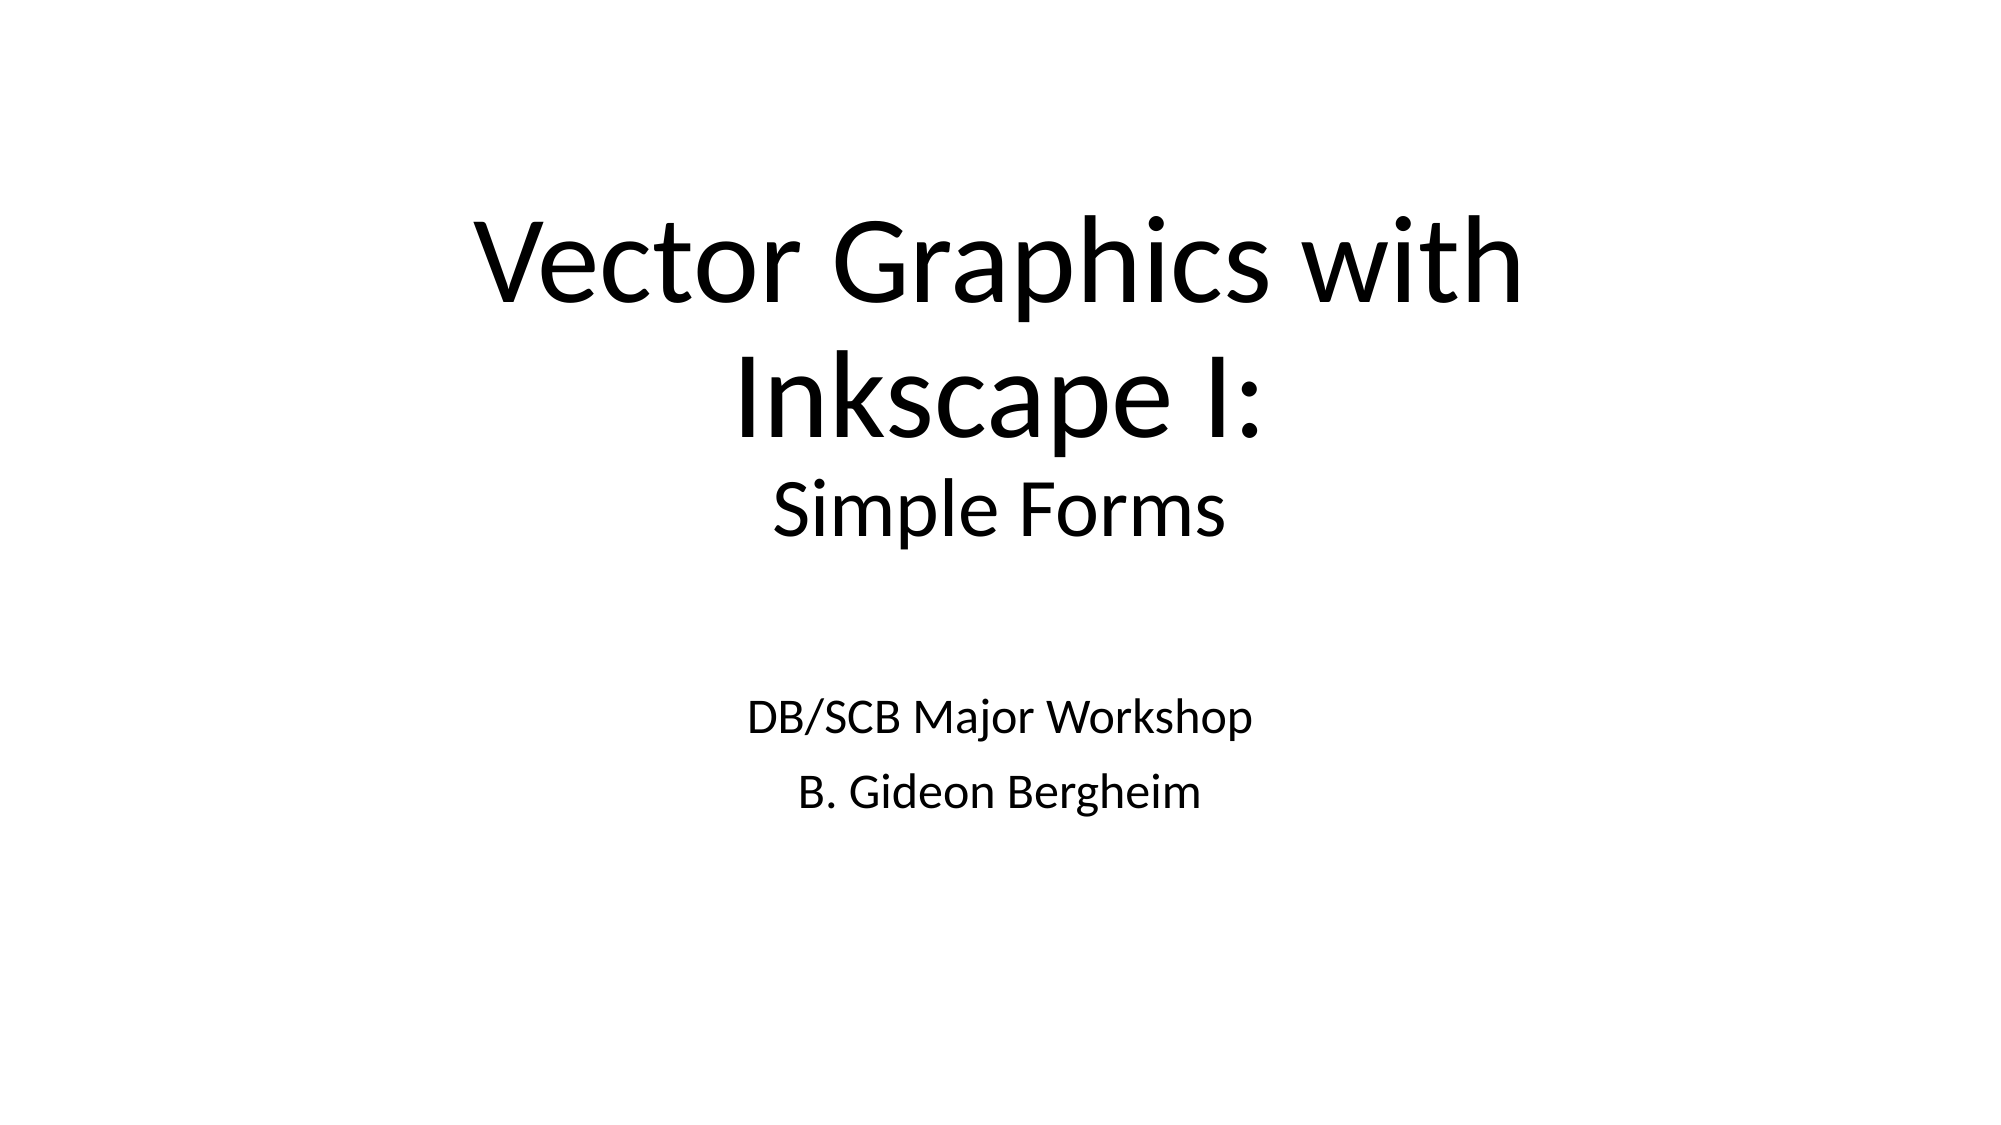

# Vector Graphics with Inkscape I: Simple Forms
DB/SCB Major Workshop
B. Gideon Bergheim